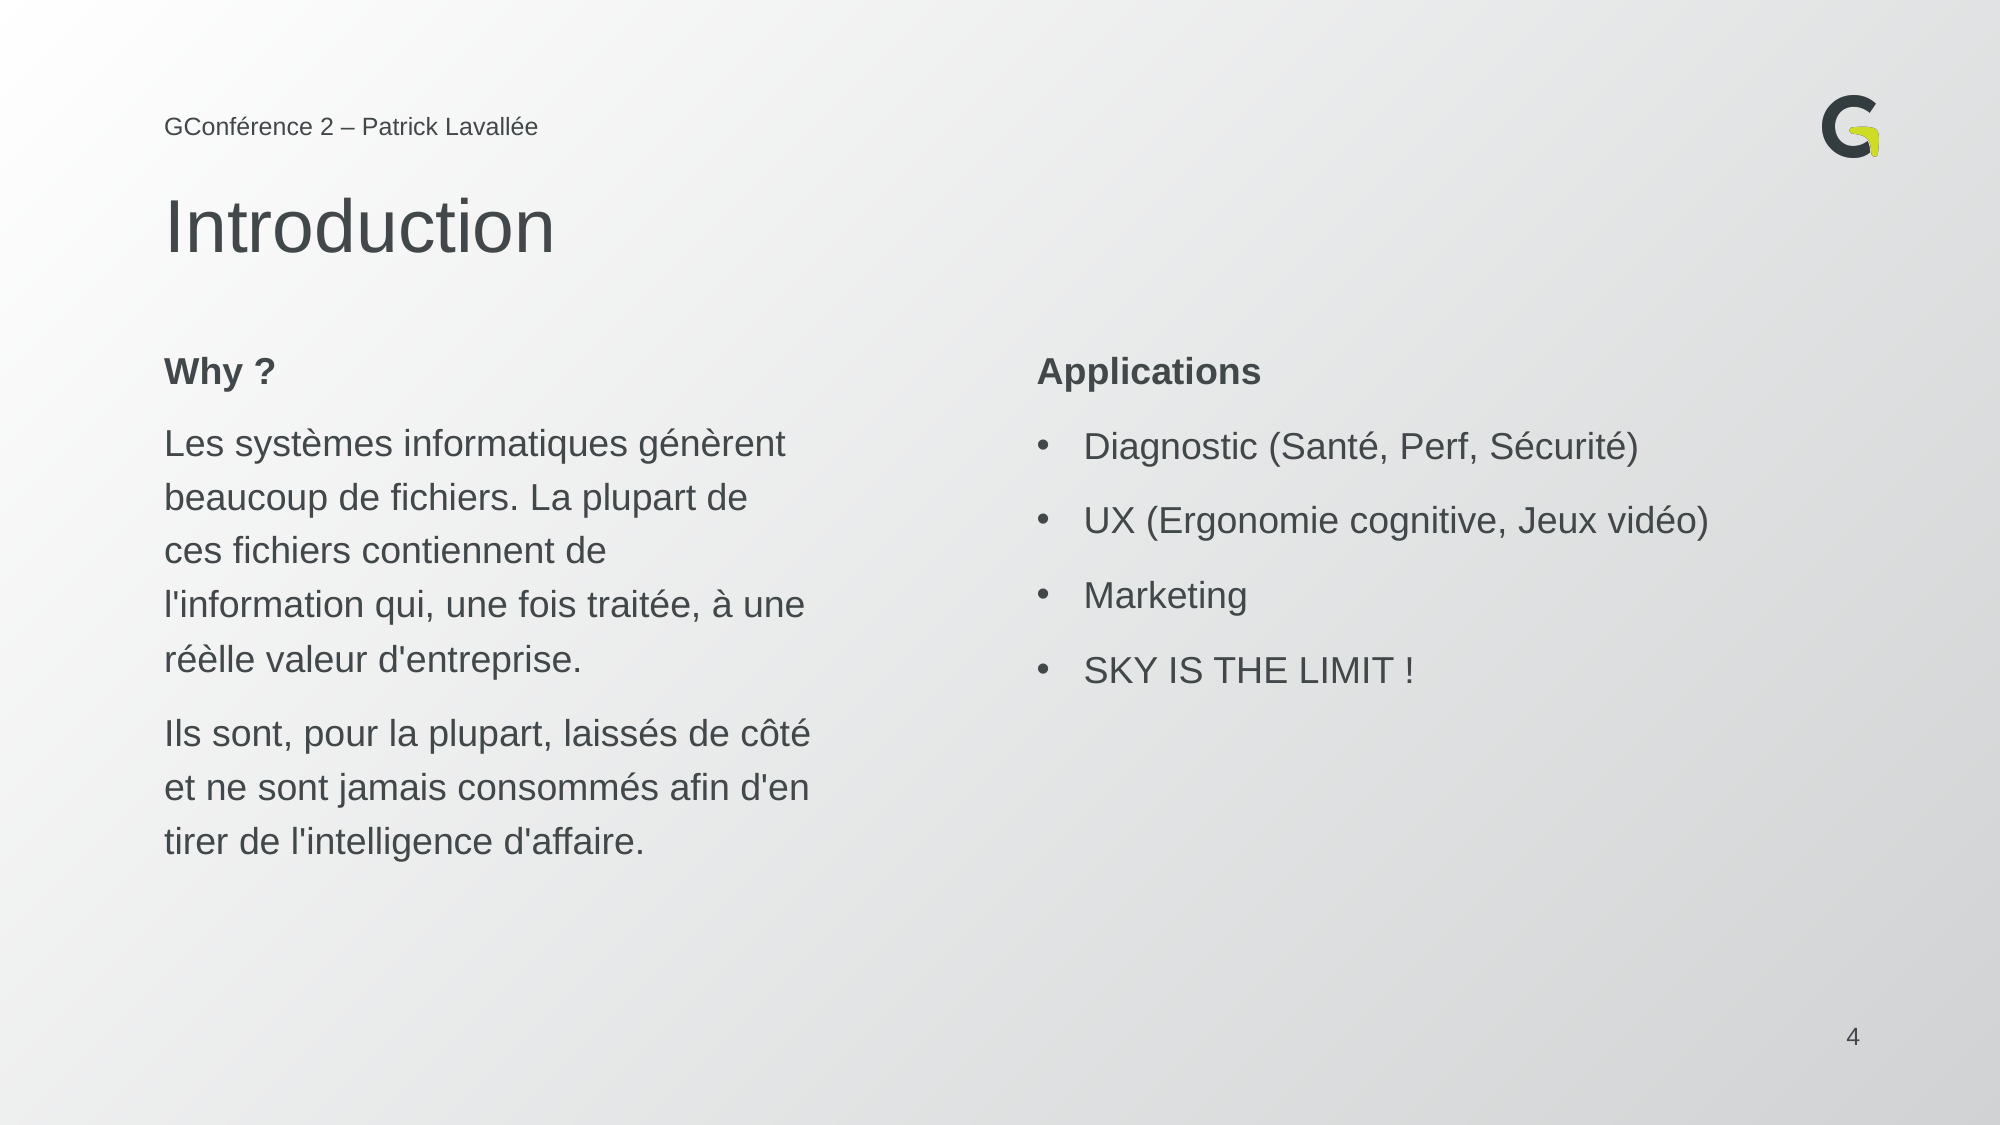

# Introduction
Why ?
Applications
Diagnostic (Santé, Perf, Sécurité)
UX (Ergonomie cognitive, Jeux vidéo)
Marketing
SKY IS THE LIMIT !

Les systèmes informatiques génèrent beaucoup de fichiers. La plupart de ces fichiers contiennent de l'information qui, une fois traitée, à une réèlle valeur d'entreprise.
Ils sont, pour la plupart, laissés de côté et ne sont jamais consommés afin d'en tirer de l'intelligence d'affaire.

4